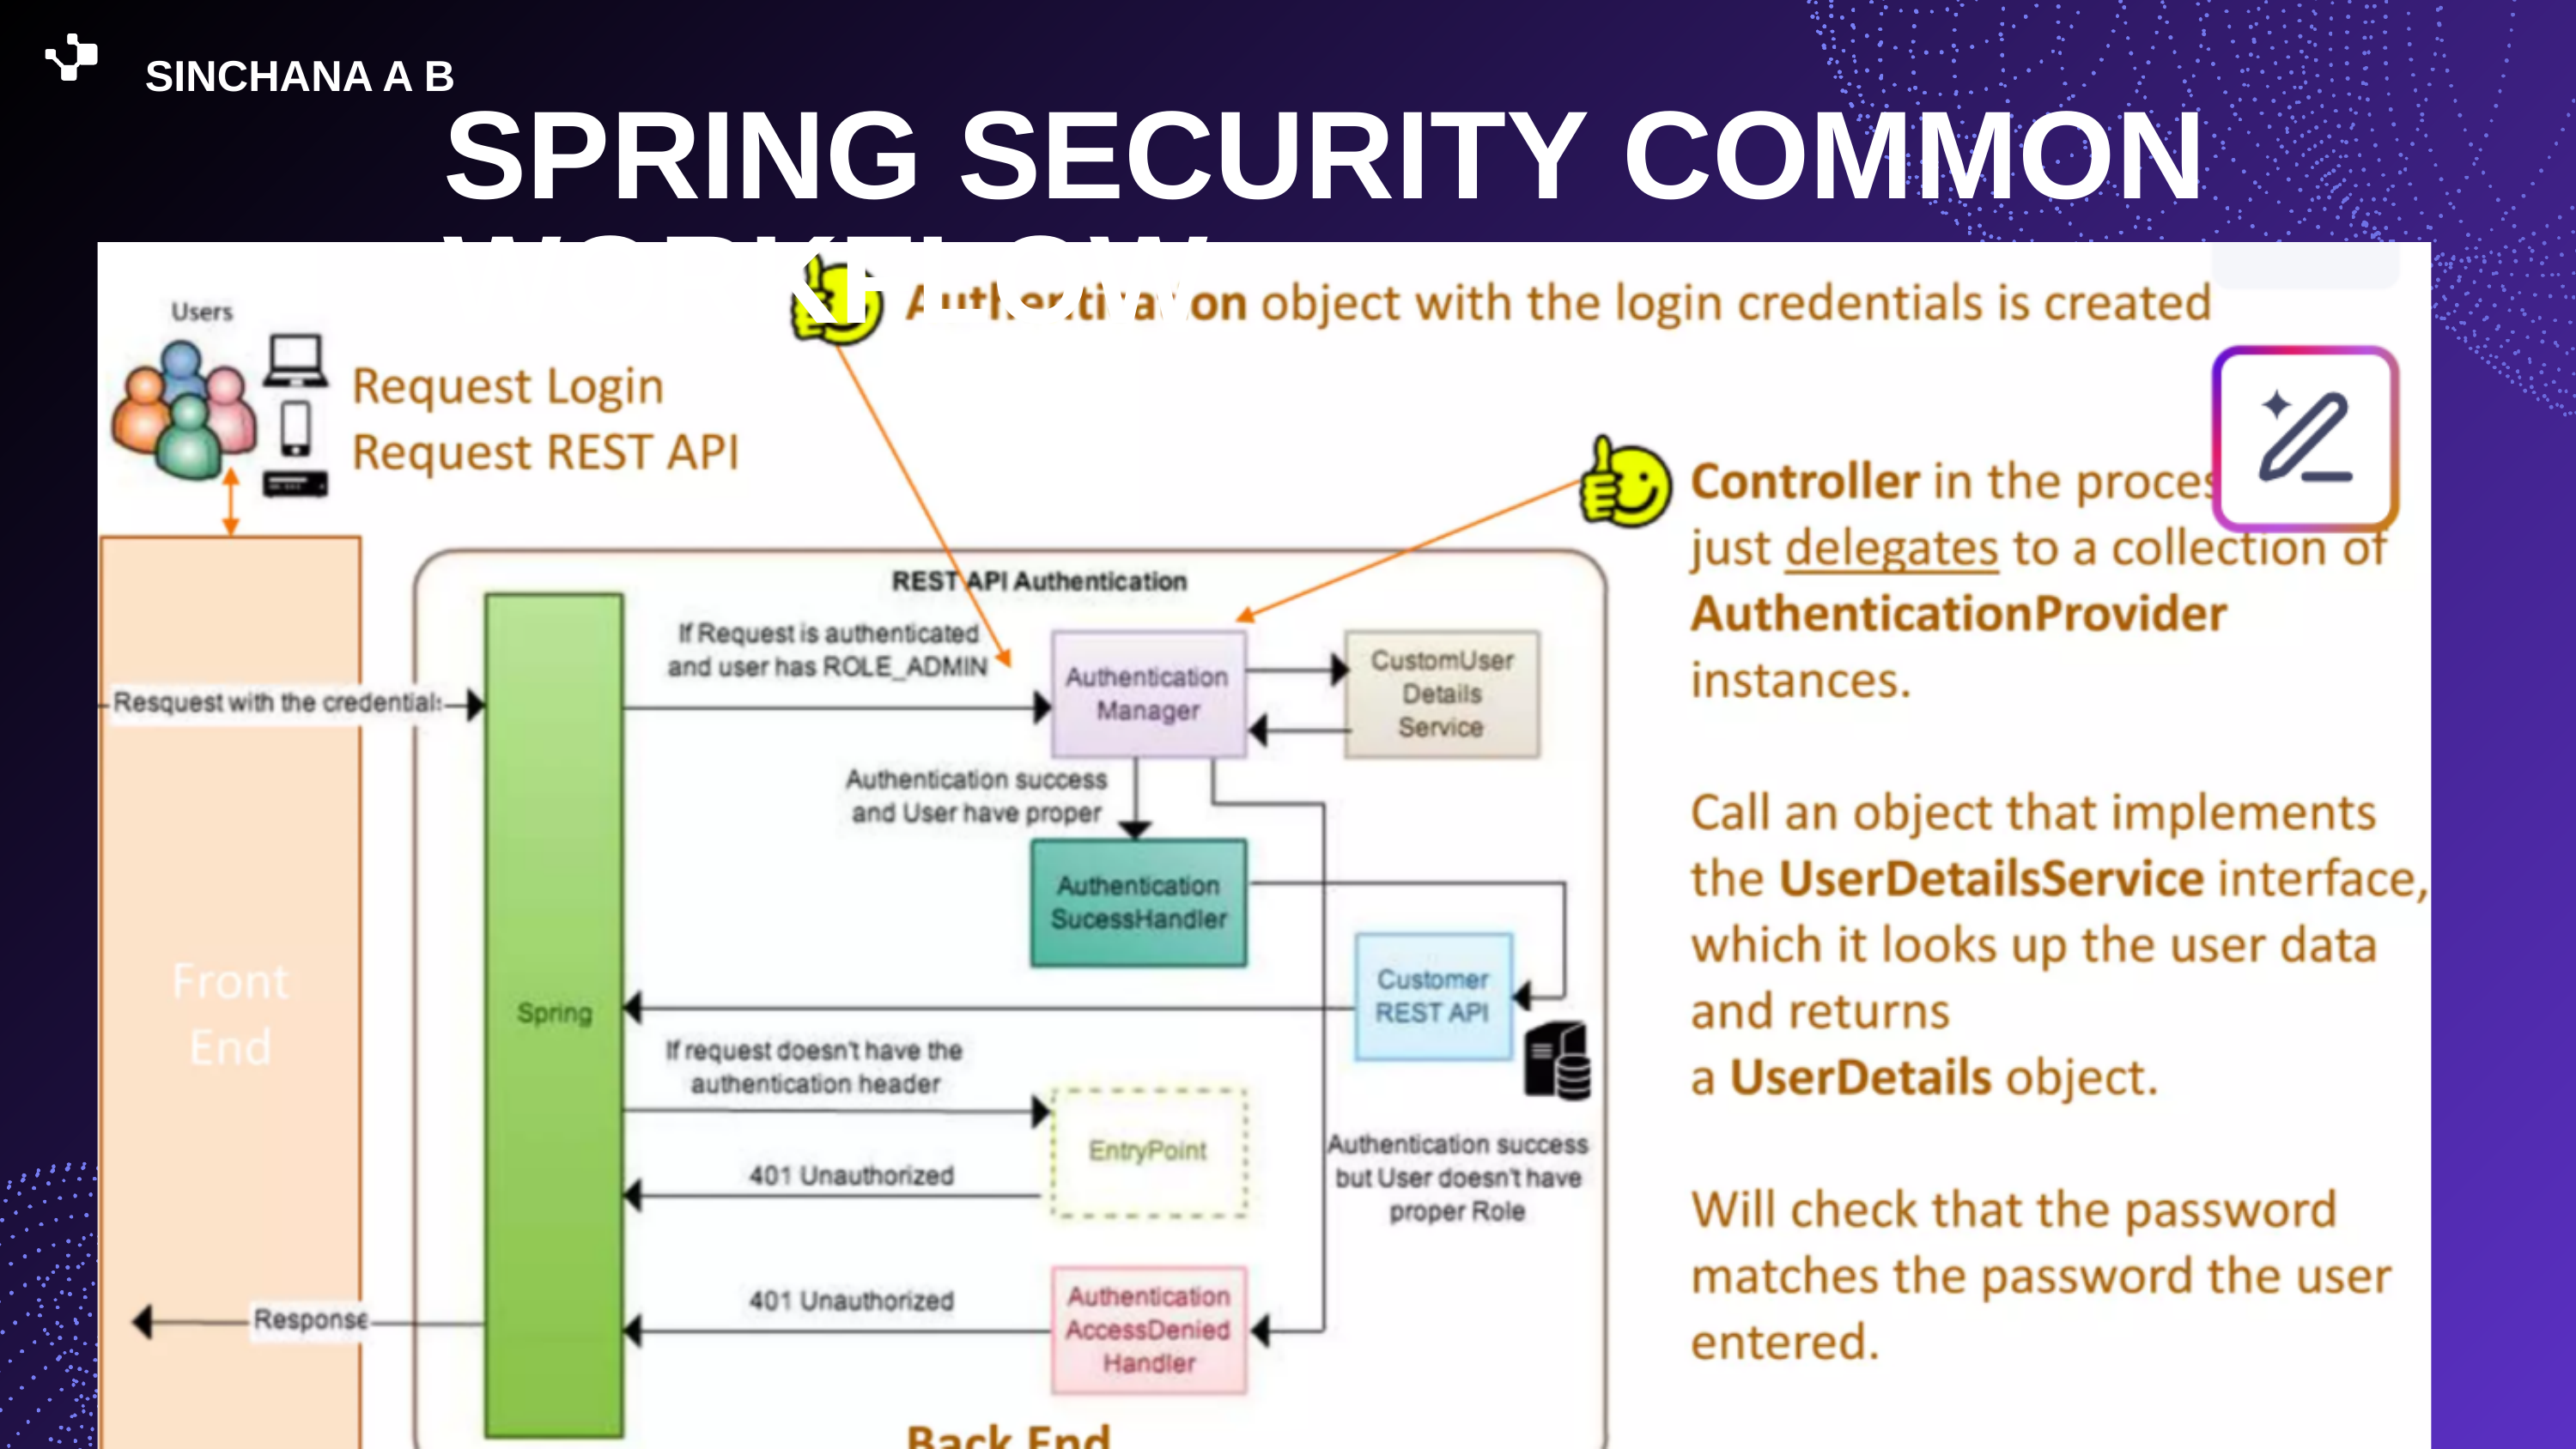

SINCHANA A B
SPRING SECURITY COMMON WORKFLOW